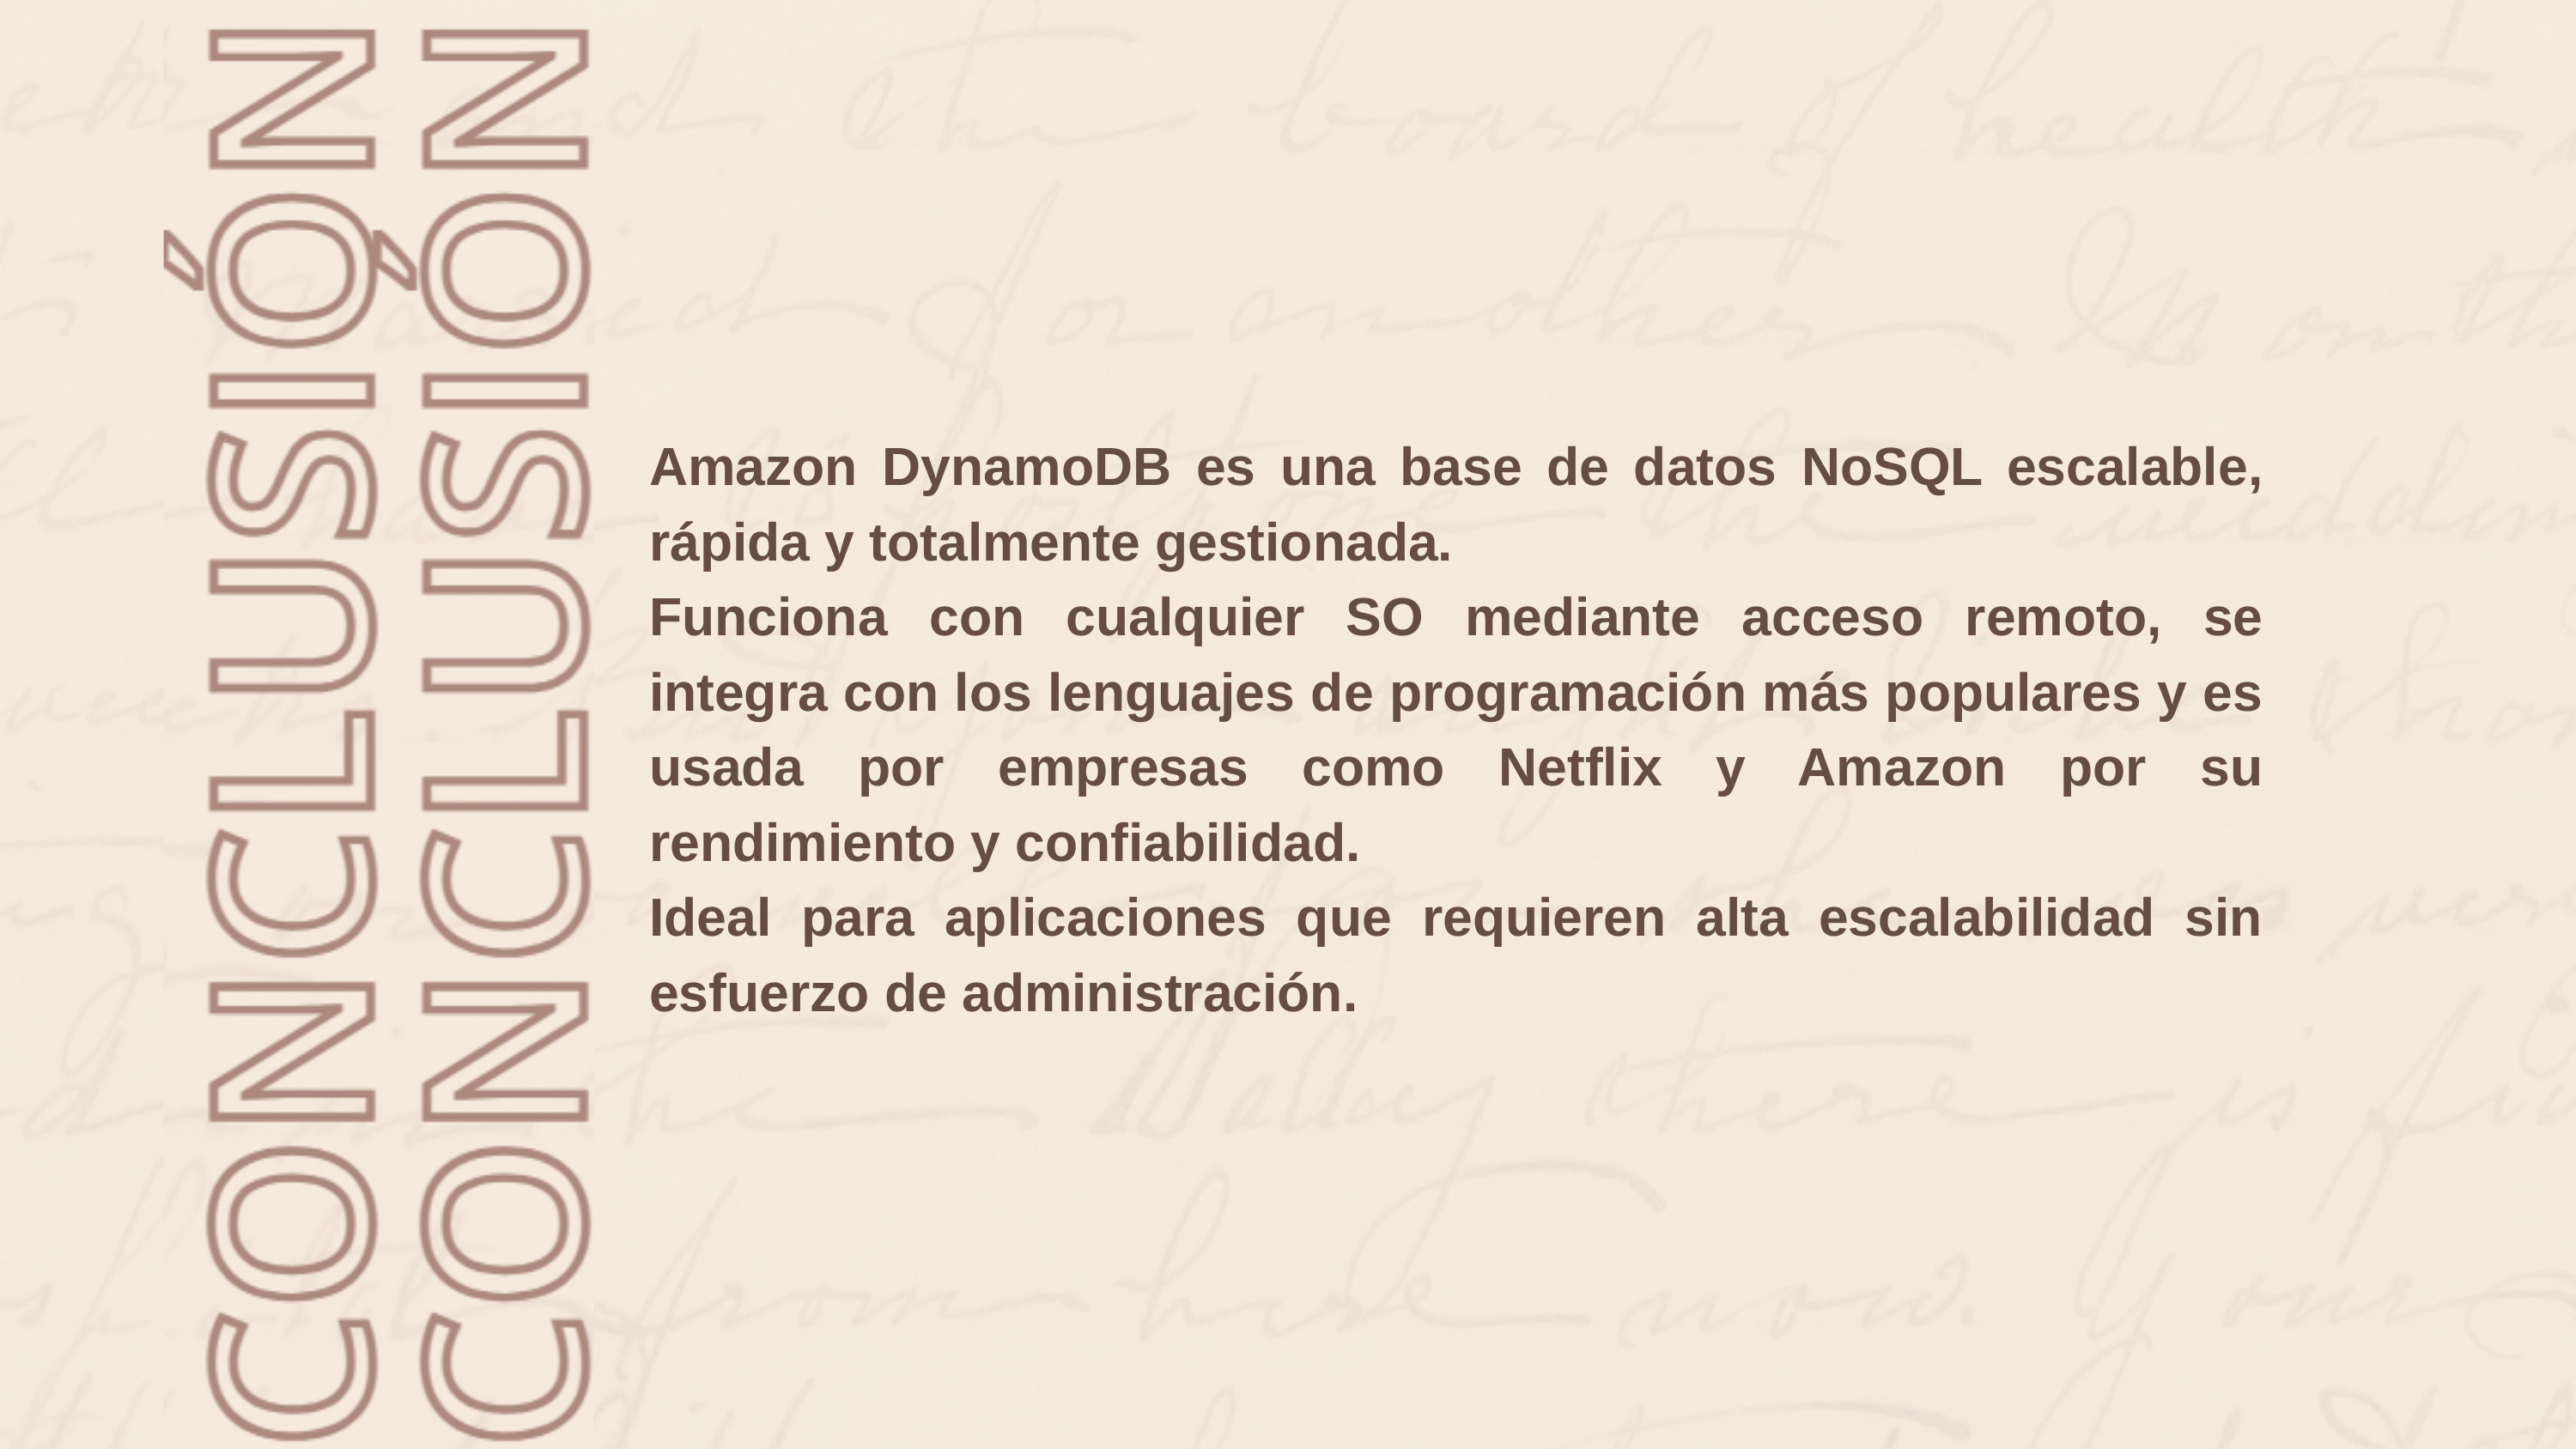

Amazon DynamoDB es una base de datos NoSQL escalable, rápida y totalmente gestionada.
Funciona con cualquier SO mediante acceso remoto, se integra con los lenguajes de programación más populares y es usada por empresas como Netflix y Amazon por su rendimiento y confiabilidad.
Ideal para aplicaciones que requieren alta escalabilidad sin esfuerzo de administración.